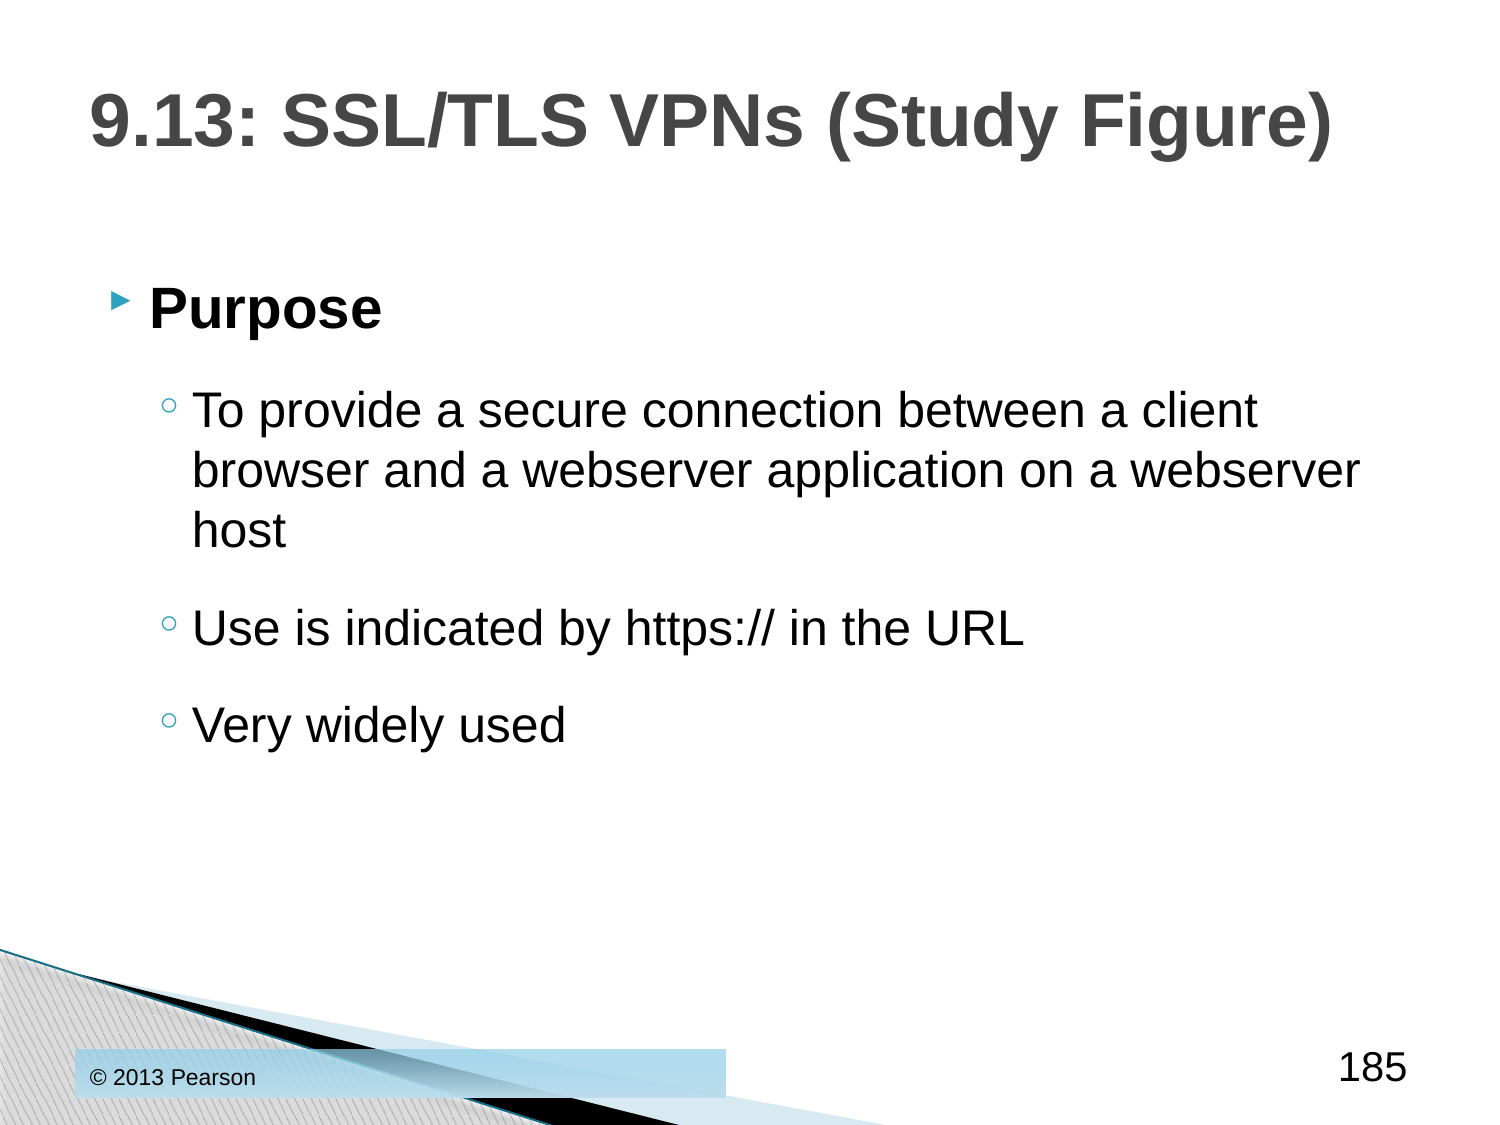

# 9.13: SSL/TLS VPNs (Study Figure)
Purpose
To provide a secure connection between a client browser and a webserver application on a webserver host
Use is indicated by https:// in the URL
Very widely used
185
© 2013 Pearson